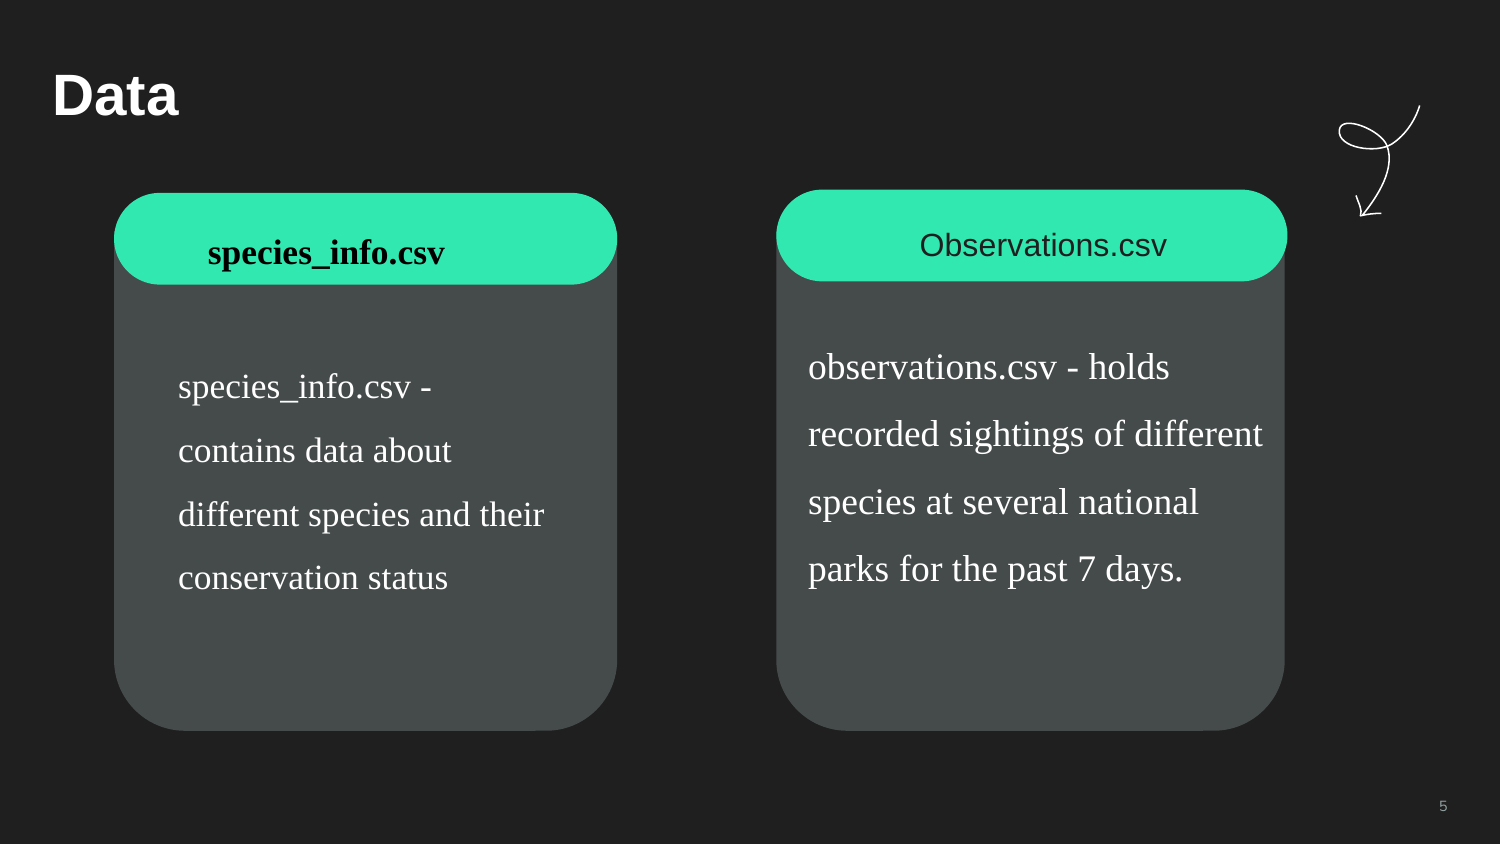

# Data

Observations.csv

species_info.csv

observations.csv - holds recorded sightings of different species at several national parks for the past 7 days.
species_info.csv - contains data about different species and their conservation status